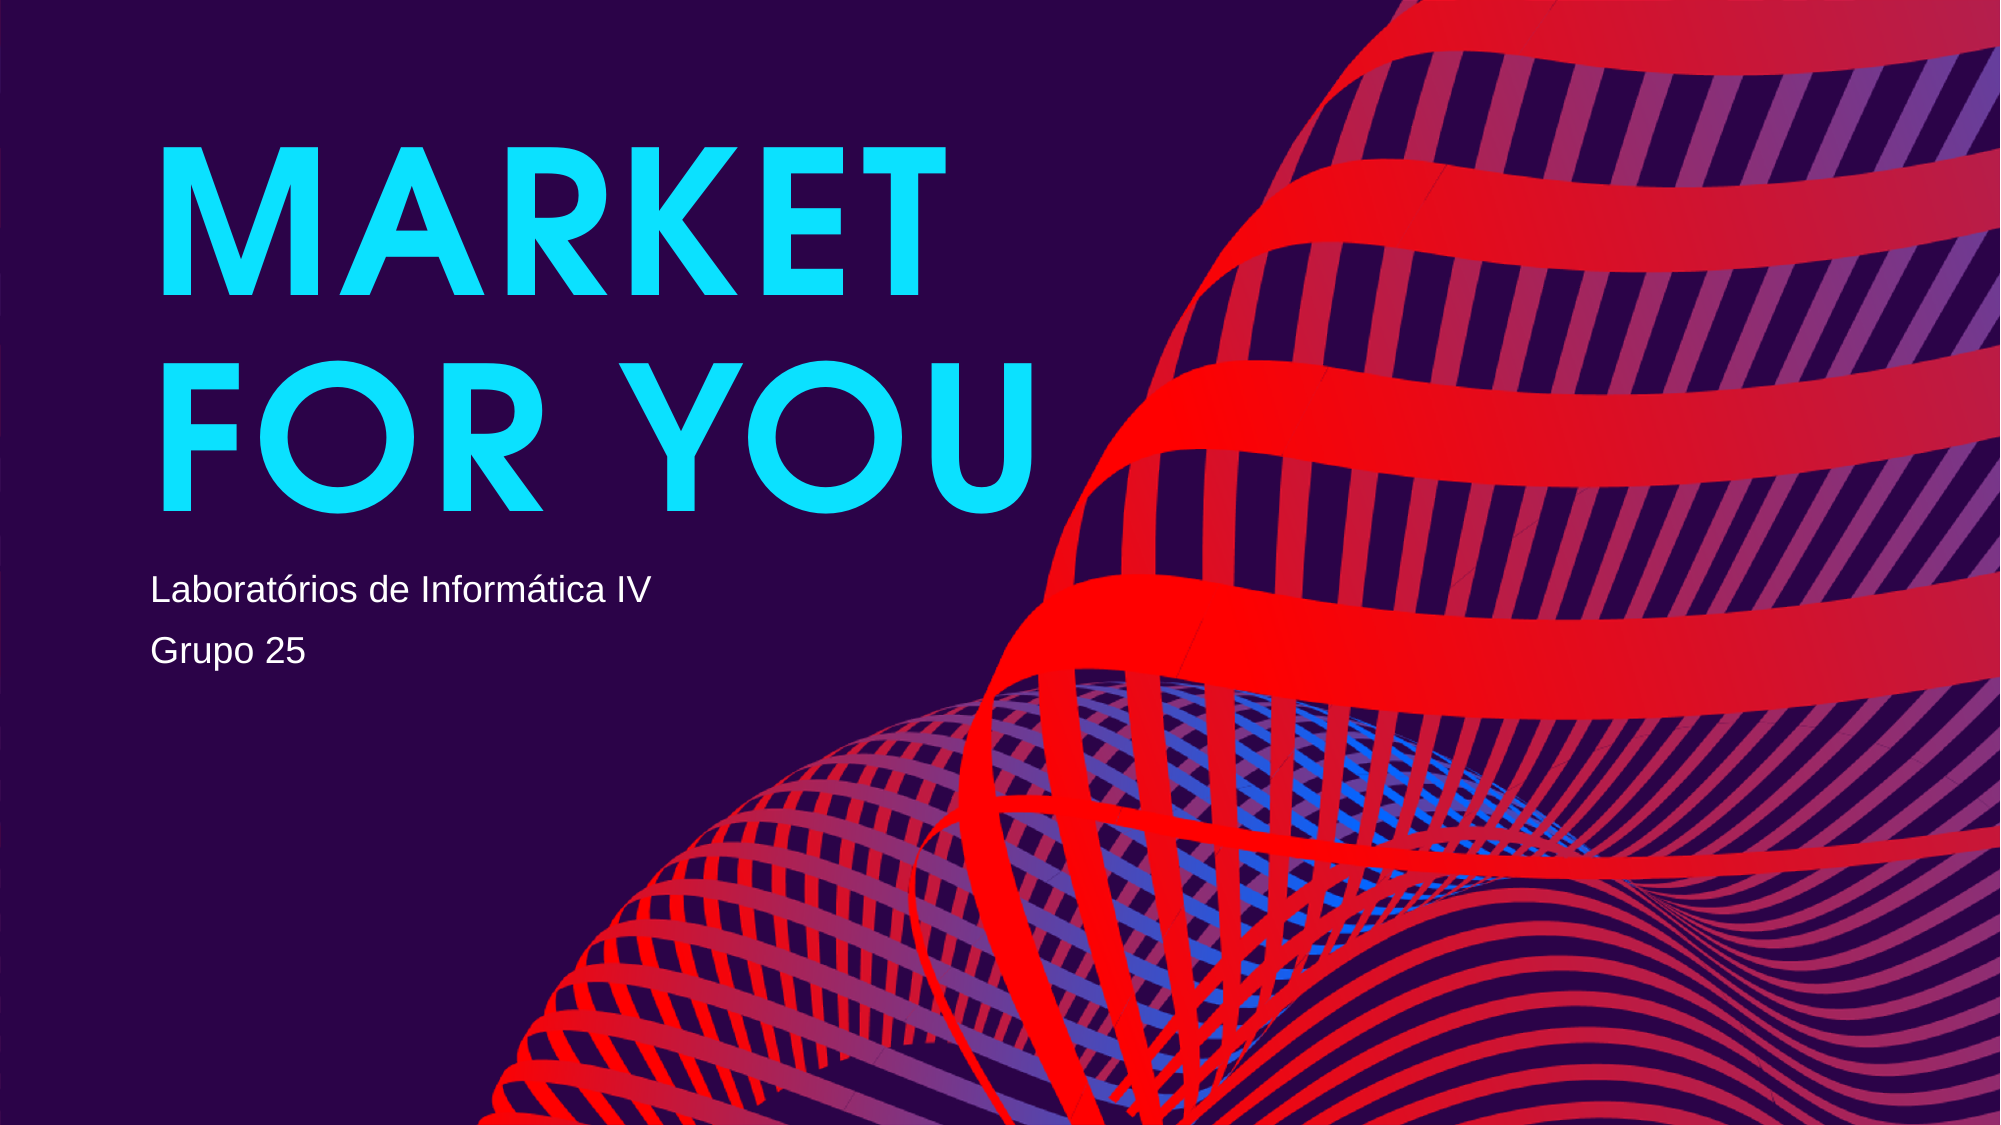

# Market for you
Laboratórios de Informática IV
Grupo 25